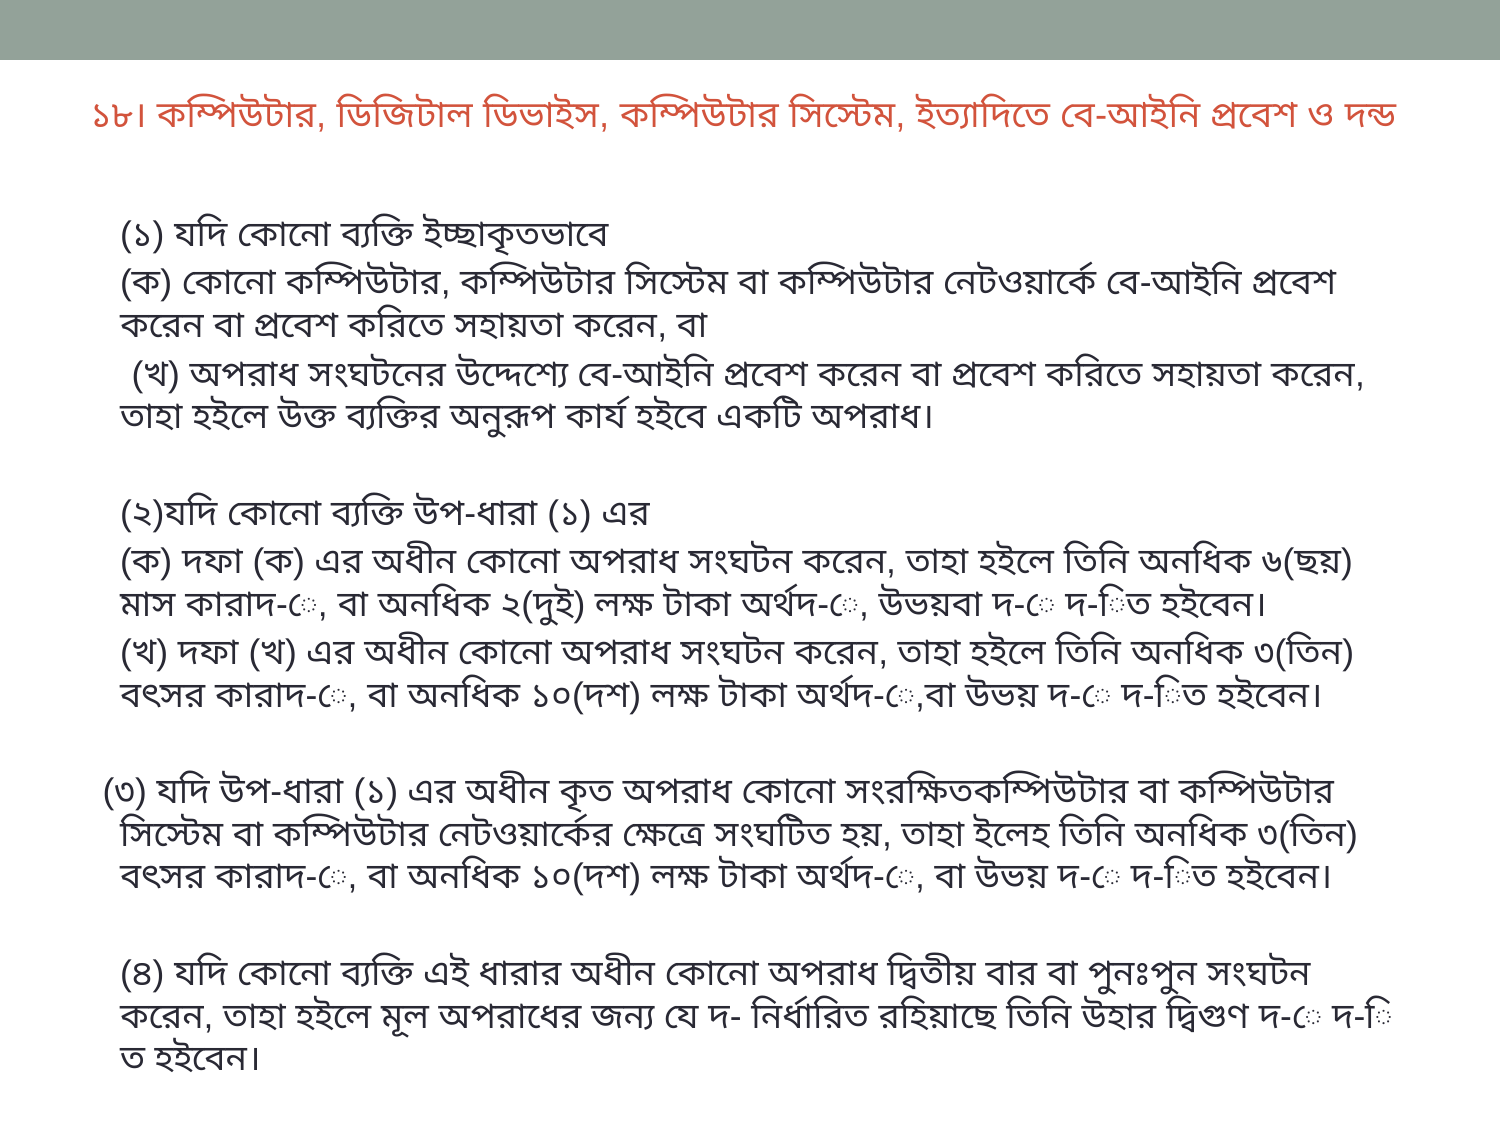

# ১৮। কম্পিউটার, ডিজিটাল ডিভাইস, কম্পিউটার সিস্টেম, ইত্যাদিতে বে-আইনি প্রবেশ ও দন্ড
	(১) যদি কোনো ব্যক্তি ইচ্ছাকৃতভাবে
	(ক) কোনো কম্পিউটার, কম্পিউটার সিস্টেম বা কম্পিউটার নেটওয়ার্কে বে-আইনি প্রবেশ করেন বা প্রবেশ করিতে সহায়তা করেন, বা
   (খ) অপরাধ সংঘটনের উদ্দেশ্যে বে-আইনি প্রবেশ করেন বা প্রবেশ করিতে সহায়তা করেন, তাহা হইলে উক্ত ব্যক্তির অনুরূপ কার্য হইবে একটি অপরাধ।

	(২)যদি কোনো ব্যক্তি উপ-ধারা (১) এর
	(ক) দফা (ক) এর অধীন কোনো অপরাধ সংঘটন করেন, তাহা হইলে তিনি অনধিক ৬(ছয়) মাস কারাদ-ে, বা অনধিক ২(দুই) লক্ষ টাকা অর্থদ-ে, উভয়বা দ-ে দ-িত হইবেন।
	(খ) দফা (খ) এর অধীন কোনো অপরাধ সংঘটন করেন, তাহা হইলে তিনি অনধিক ৩(তিন) বৎসর কারাদ-ে, বা অনধিক ১০(দশ) লক্ষ টাকা অর্থদ-ে,বা উভয় দ-ে দ-িত হইবেন।

(৩) যদি উপ-ধারা (১) এর অধীন কৃত অপরাধ কোনো সংরক্ষিতকম্পিউটার বা কম্পিউটার সিস্টেম বা কম্পিউটার নেটওয়ার্কের ক্ষেত্রে সংঘটিত হয়, তাহা ইলেহ তিনি অনধিক ৩(তিন) বৎসর কারাদ-ে, বা অনধিক ১০(দশ) লক্ষ টাকা অর্থদ-ে, বা উভয় দ-ে দ-িত হইবেন।

	(৪) যদি কোনো ব্যক্তি এই ধারার অধীন কোনো অপরাধ দ্বিতীয় বার বা পুনঃপুন সংঘটন করেন, তাহা হইলে মূল অপরাধের জন্য যে দ- নির্ধারিত রহিয়াছে তিনি উহার দ্বিগুণ দ-ে দ-িত হইবেন।